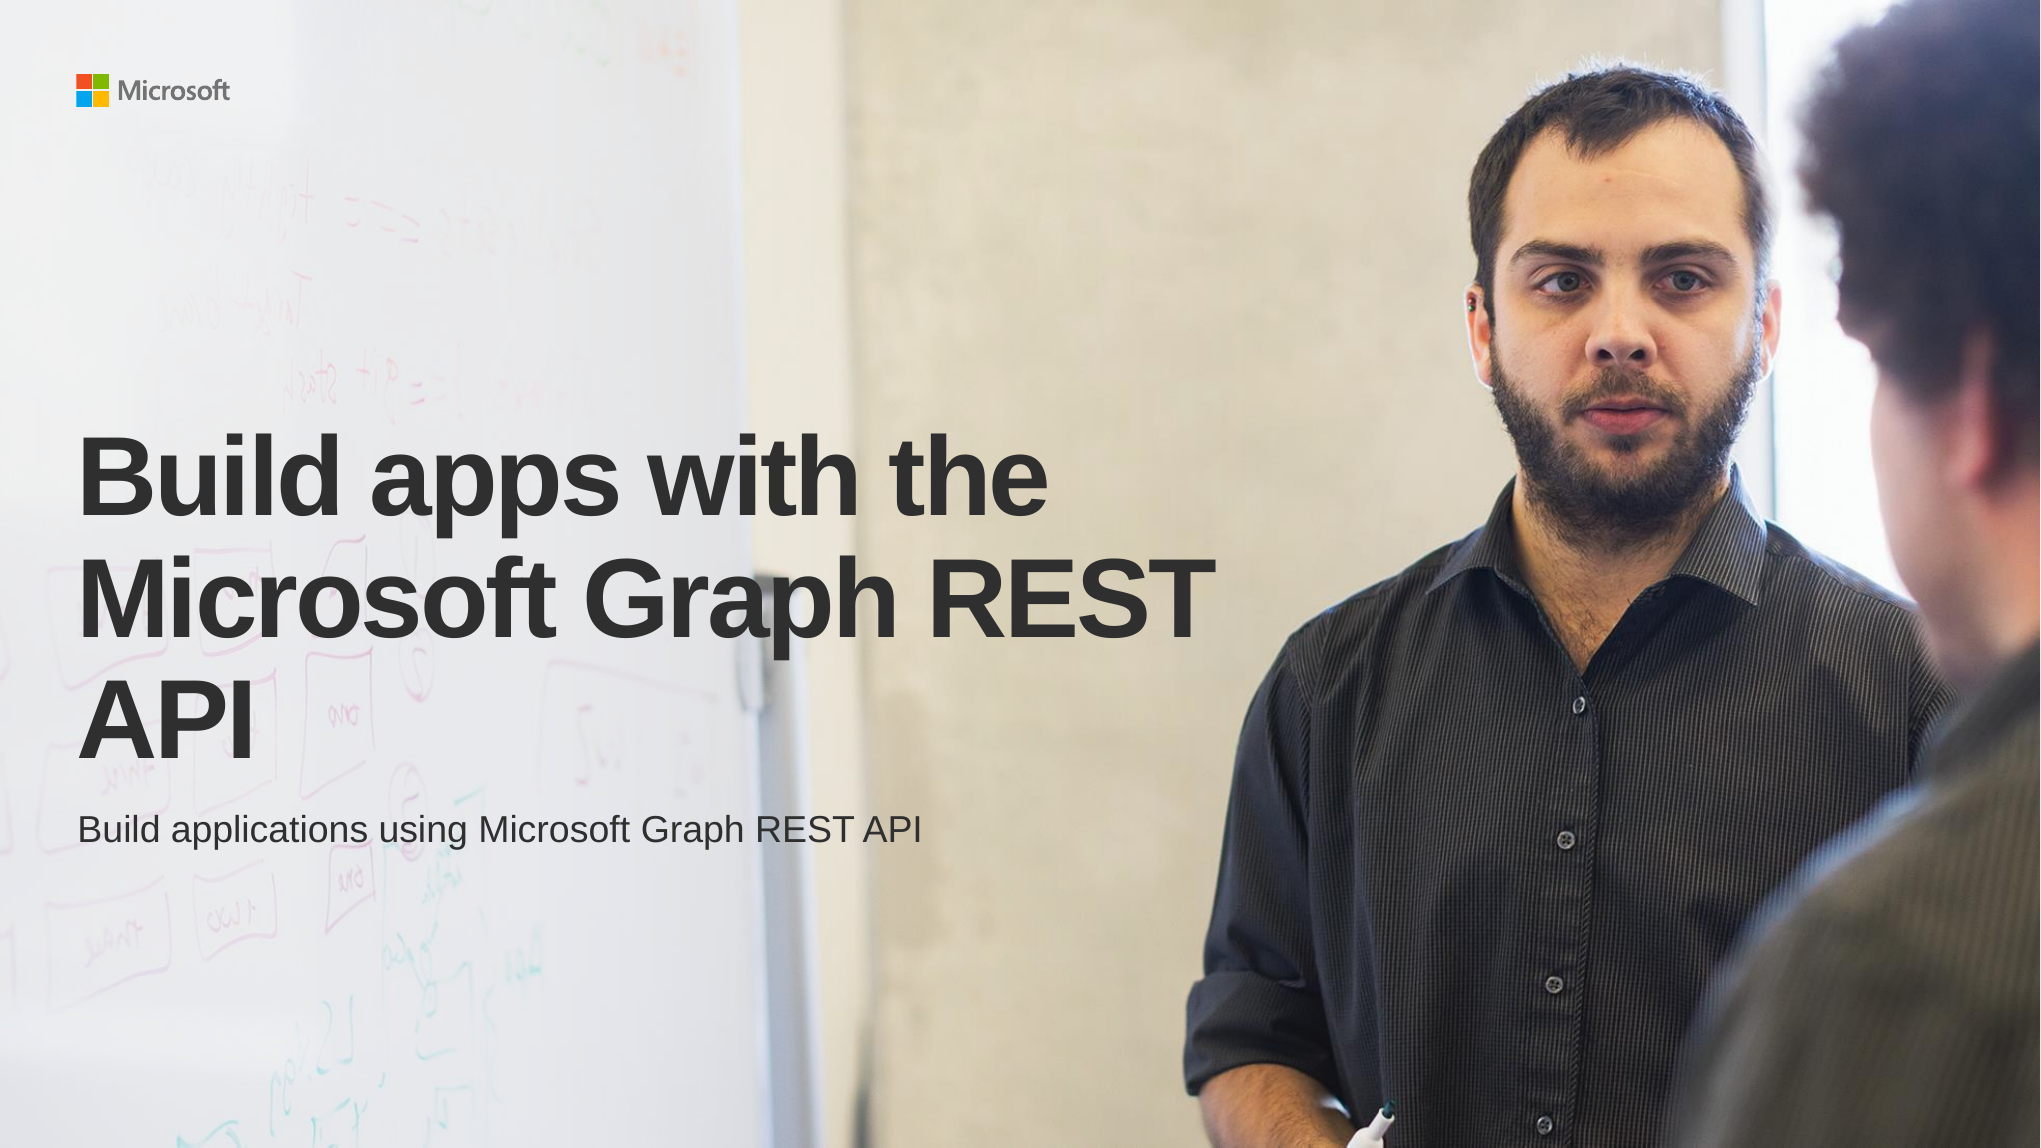

# Build apps with the Microsoft Graph REST API
Build applications using Microsoft Graph REST API